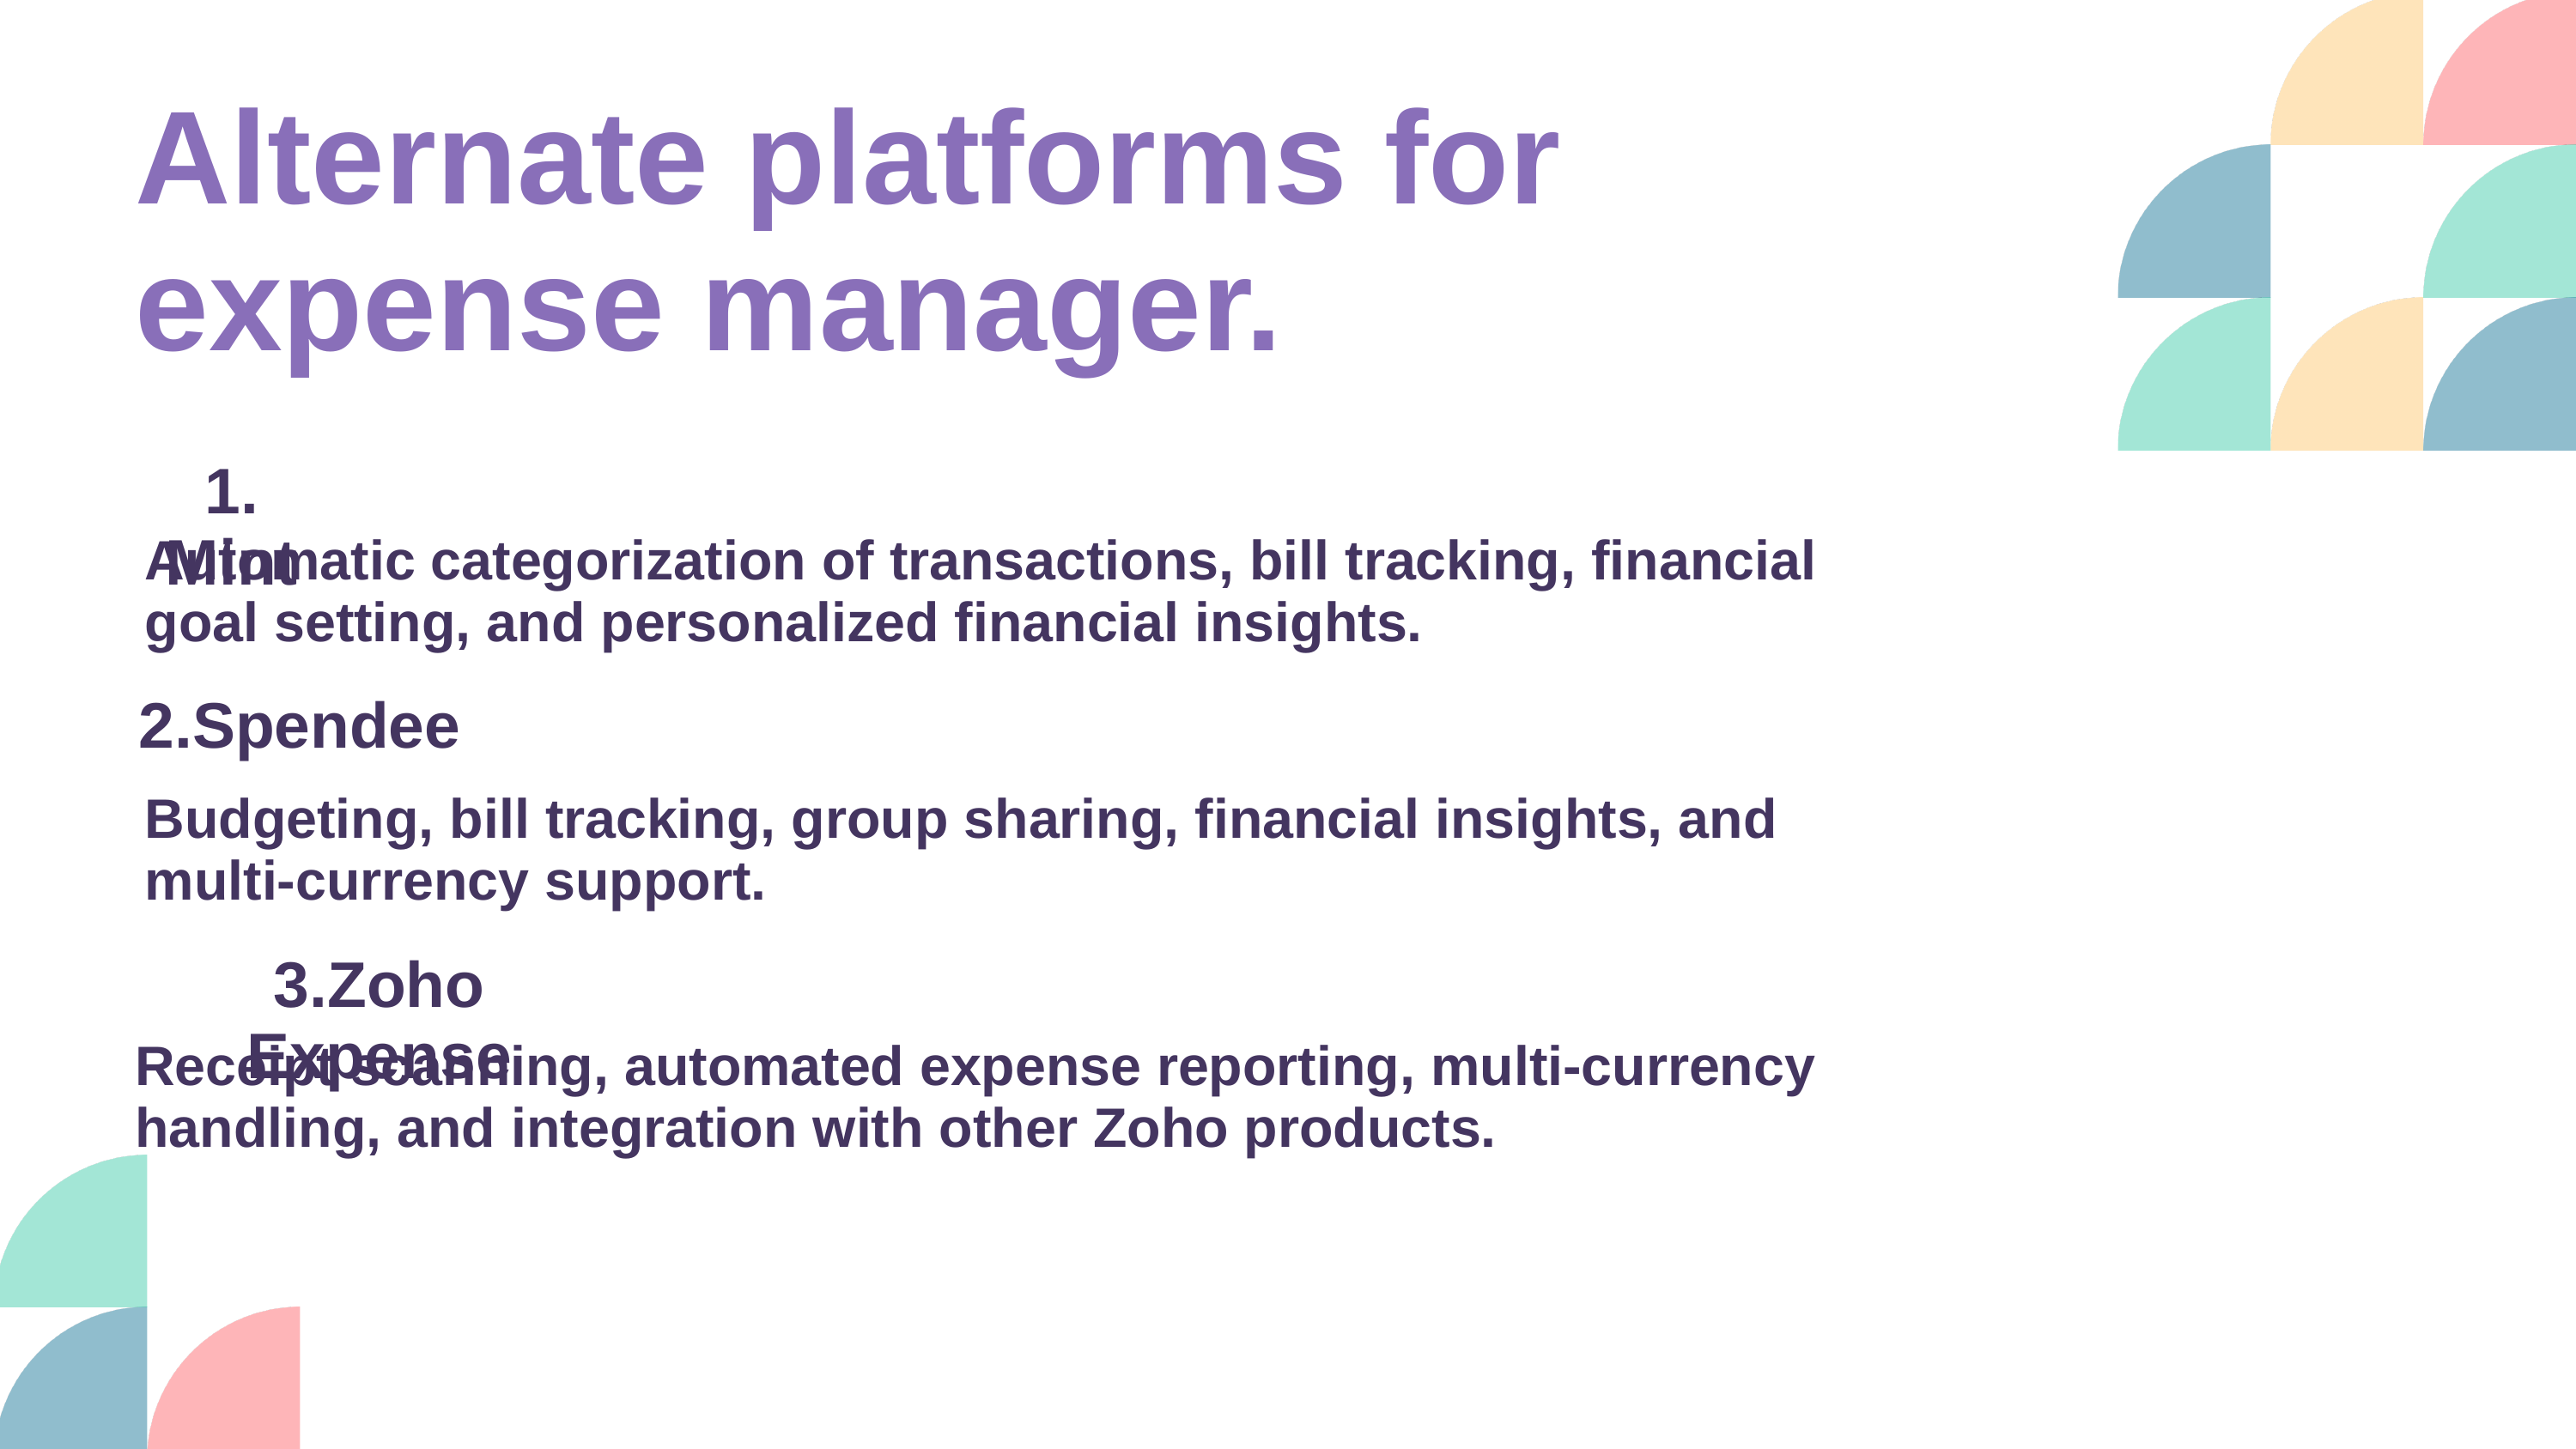

Alternate platforms for expense manager.

1. Mint
Automatic categorization of transactions, bill tracking, financial goal setting, and personalized financial insights.
2.Spendee
Budgeting, bill tracking, group sharing, financial insights, and multi-currency support.
3.Zoho Expense
Receipt scanning, automated expense reporting, multi-currency handling, and integration with other Zoho products.